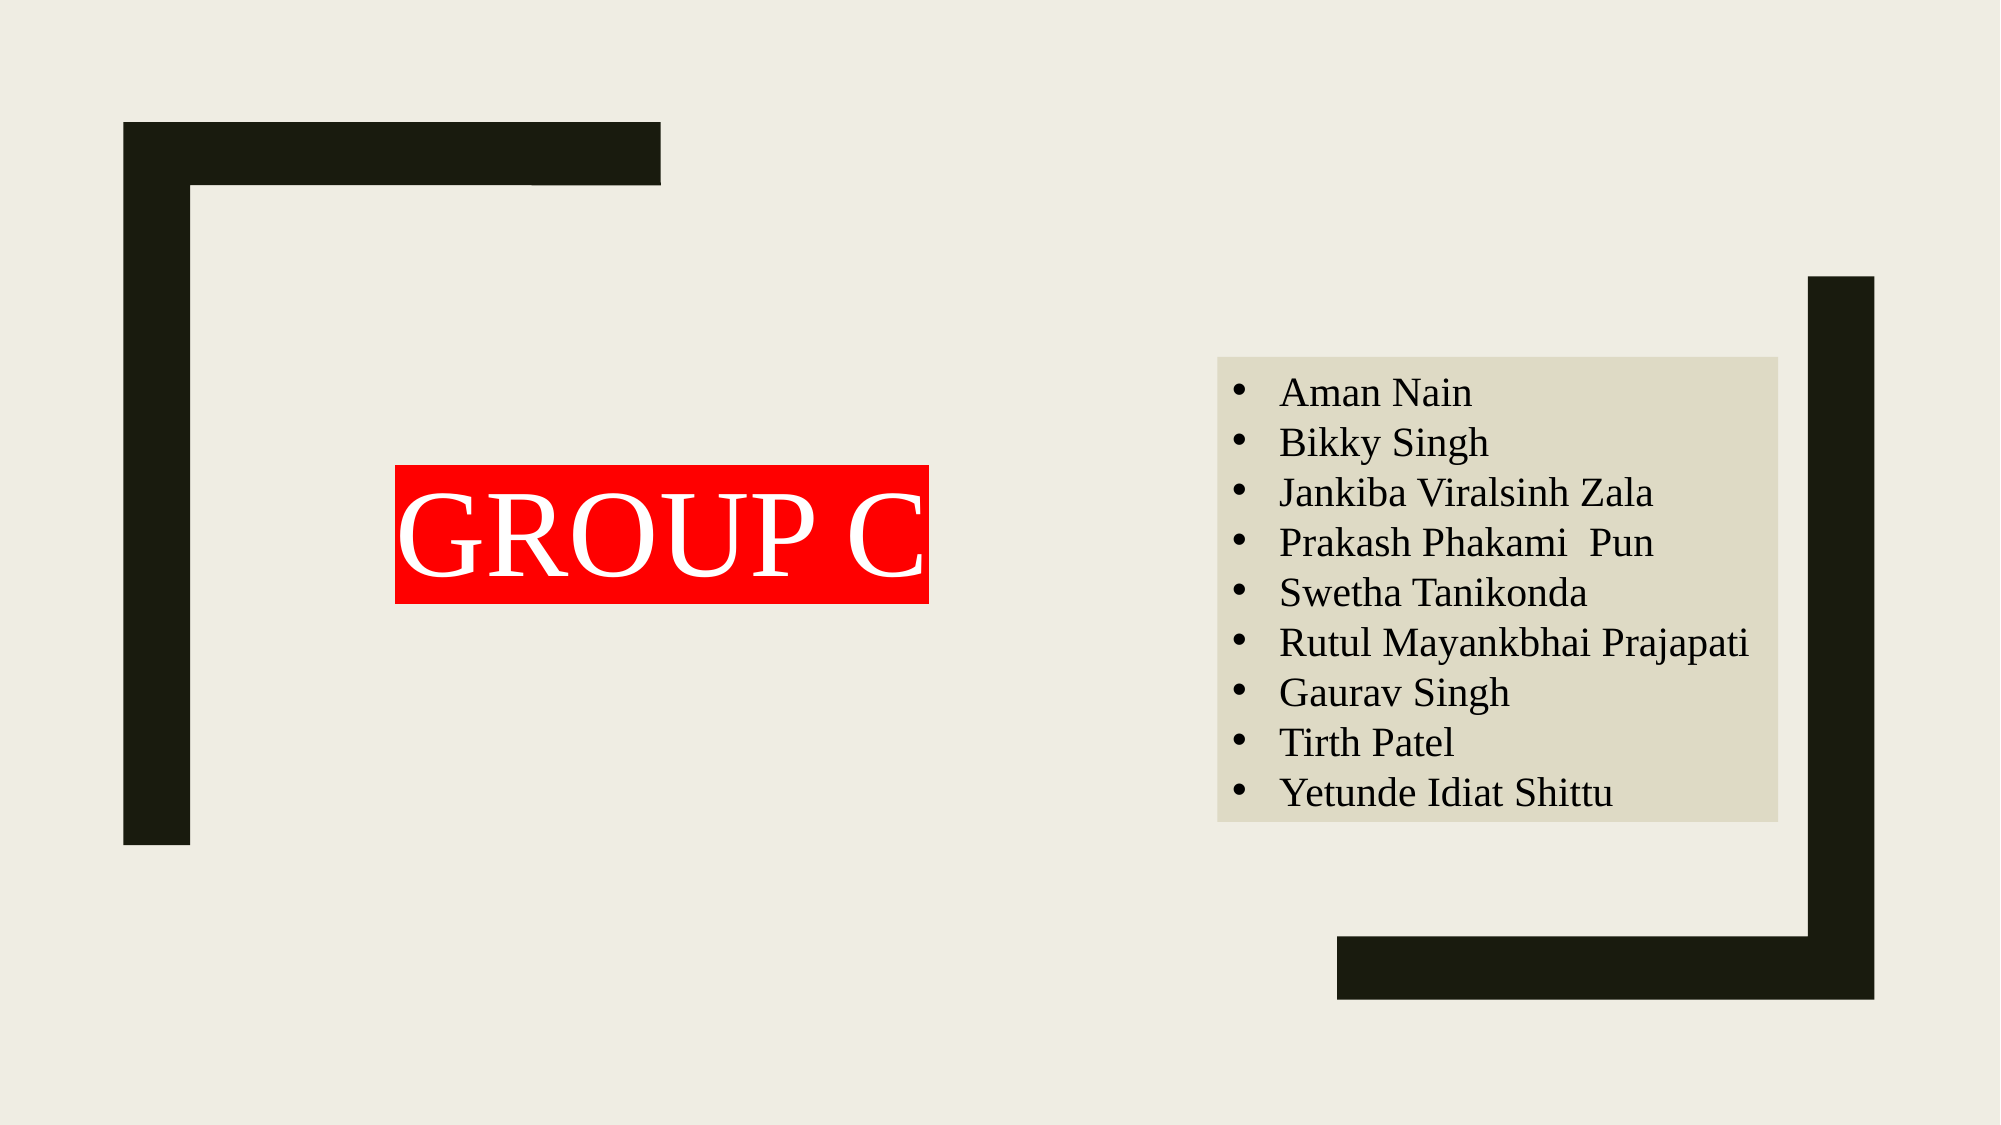

Aman Nain
Bikky Singh
Jankiba Viralsinh Zala
Prakash Phakami  Pun
Swetha Tanikonda
Rutul Mayankbhai Prajapati
Gaurav Singh
Tirth Patel
Yetunde Idiat Shittu
GROUP C